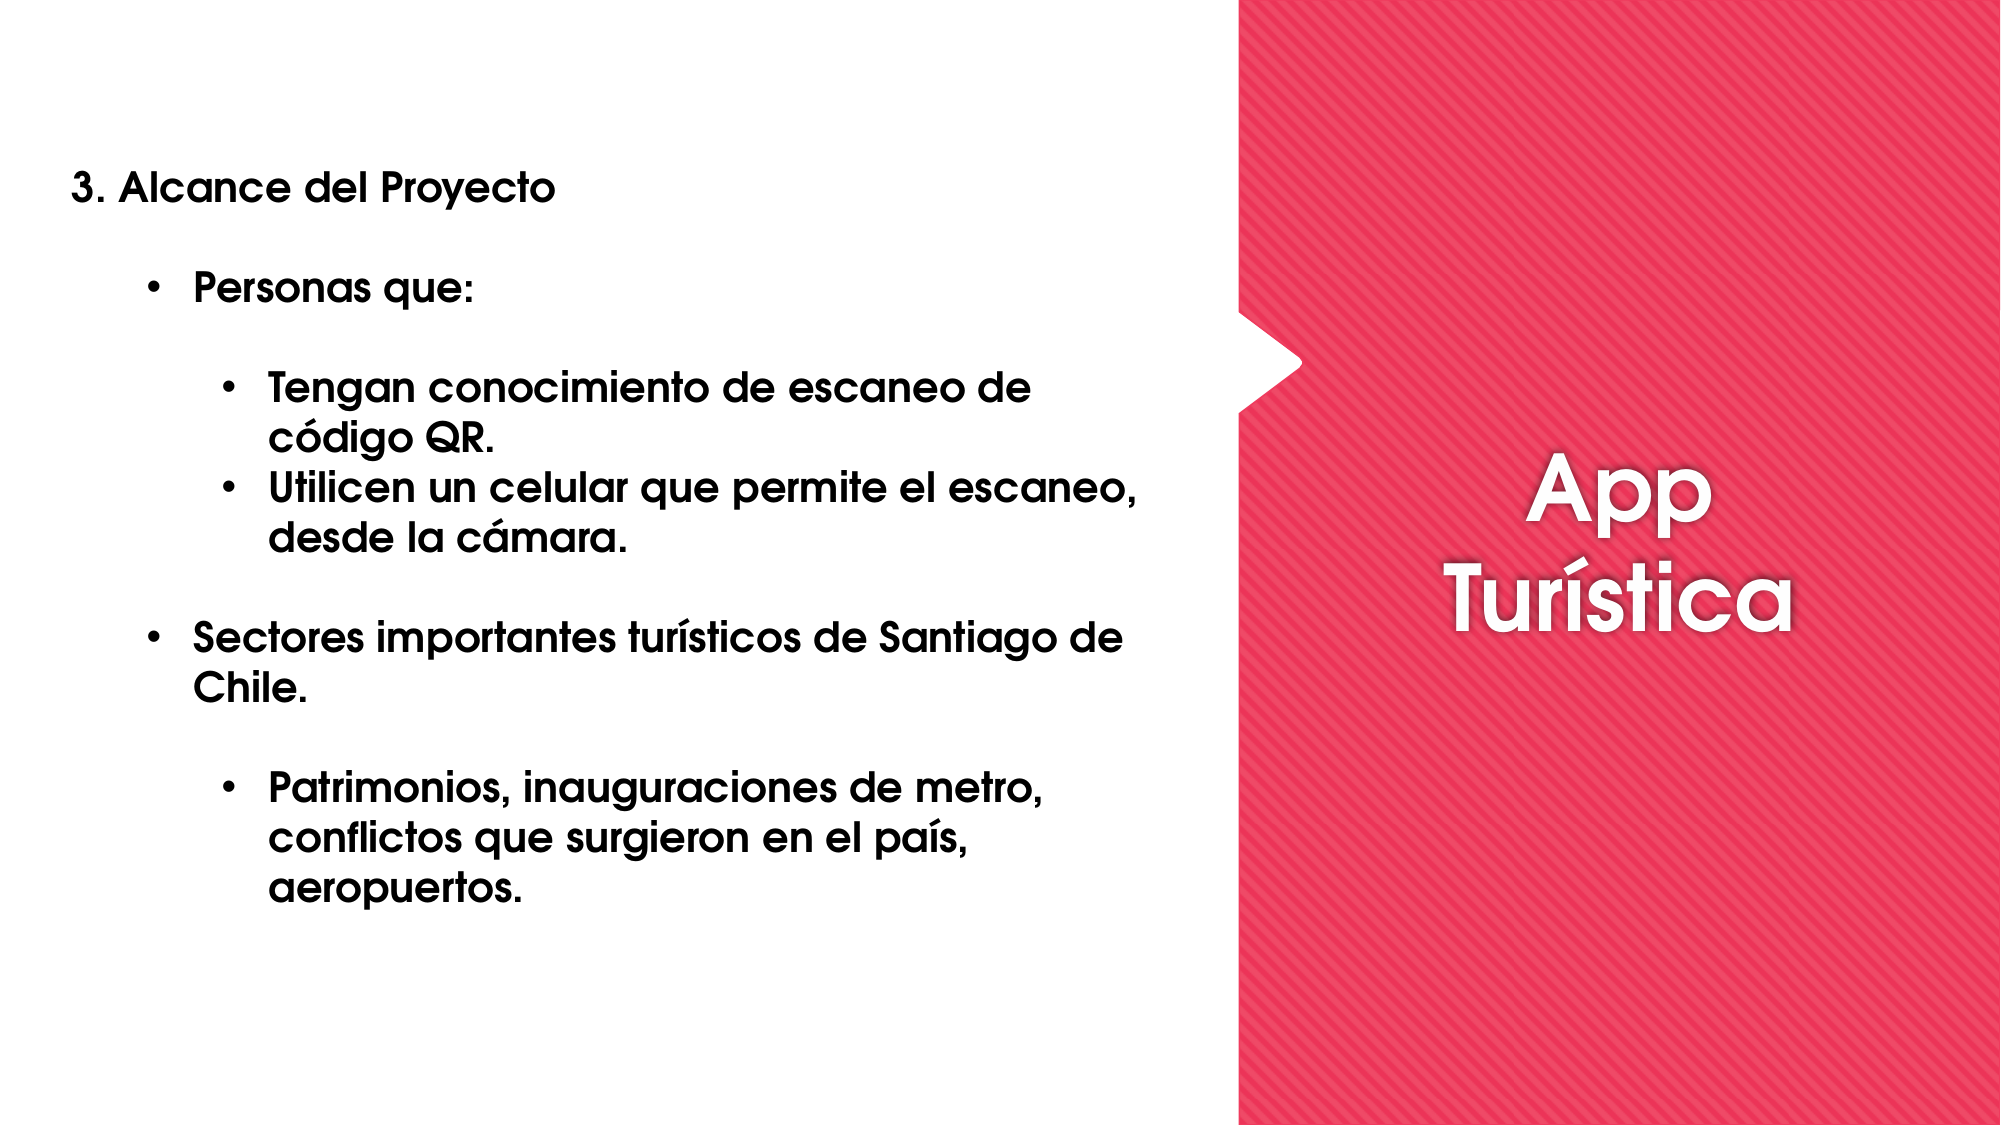

3. Alcance del Proyecto

Personas que:

Tengan conocimiento de escaneo de código QR.
Utilicen un celular que permite el escaneo, desde la cámara.

Sectores importantes turísticos de Santiago de Chile.

Patrimonios, inauguraciones de metro, conflictos que surgieron en el país, aeropuertos.

# App Turística